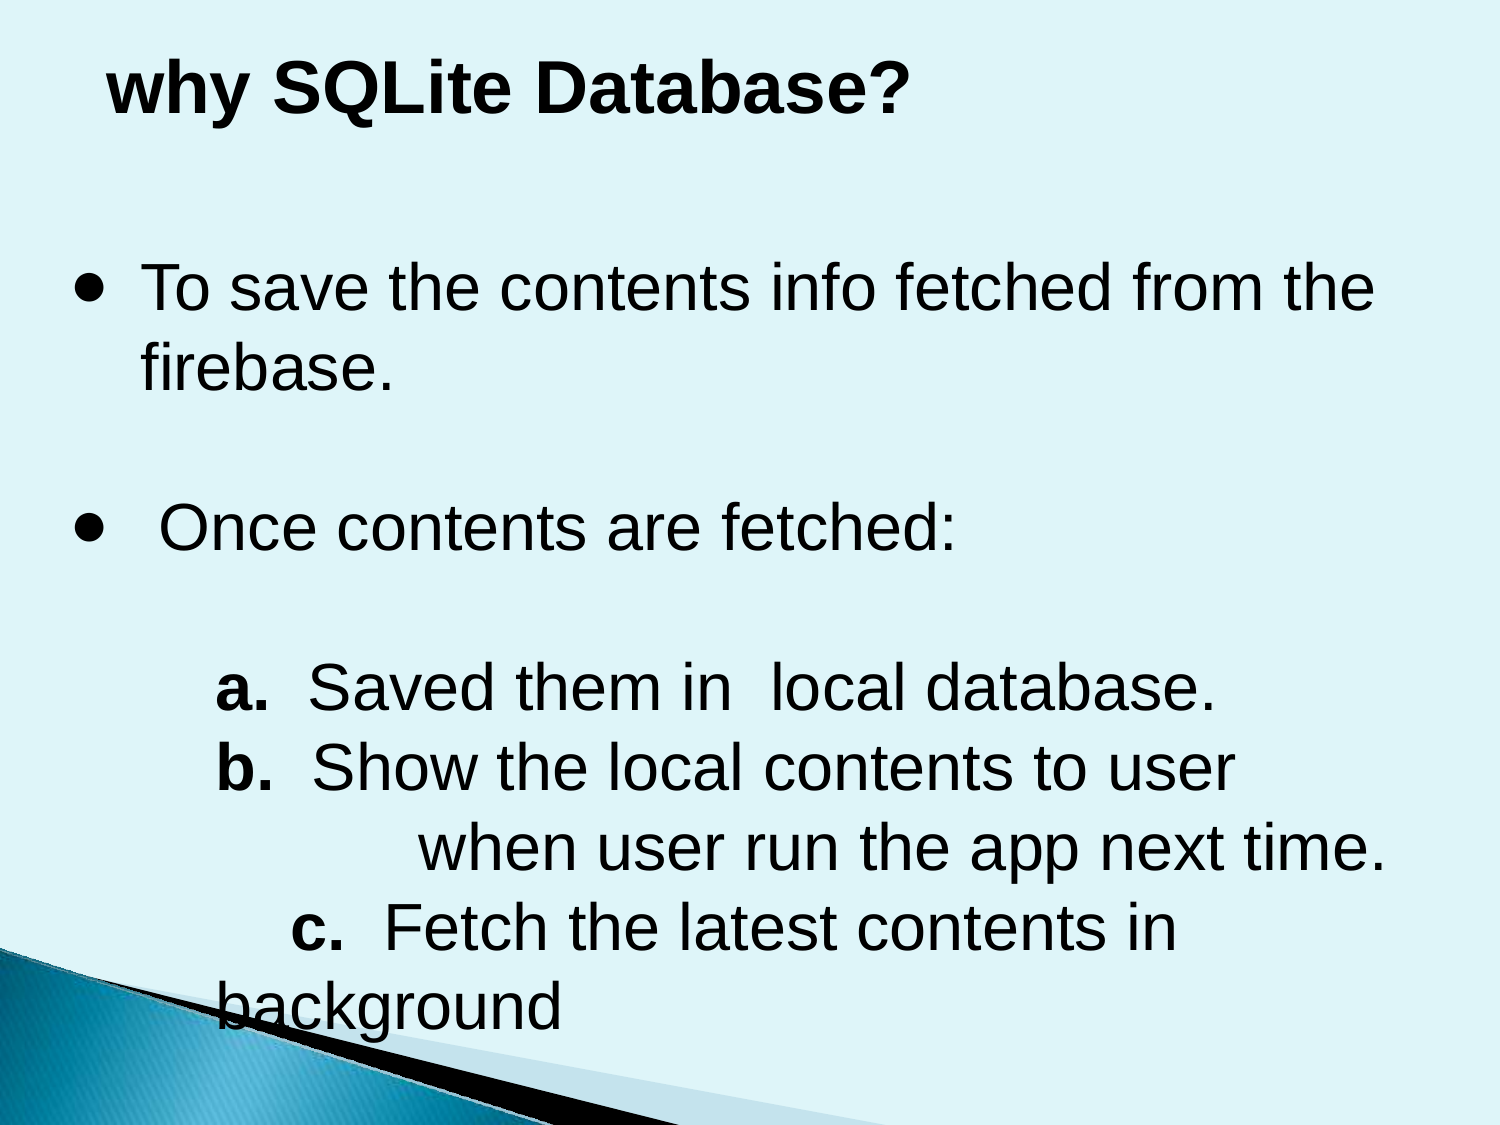

why SQLite Database?
To save the contents info fetched from the firebase.

 Once contents are fetched:

a.  Saved them in  local database.
b.  Show the local contents to user
           when user run the app next time.
c.  Fetch the latest contents in background